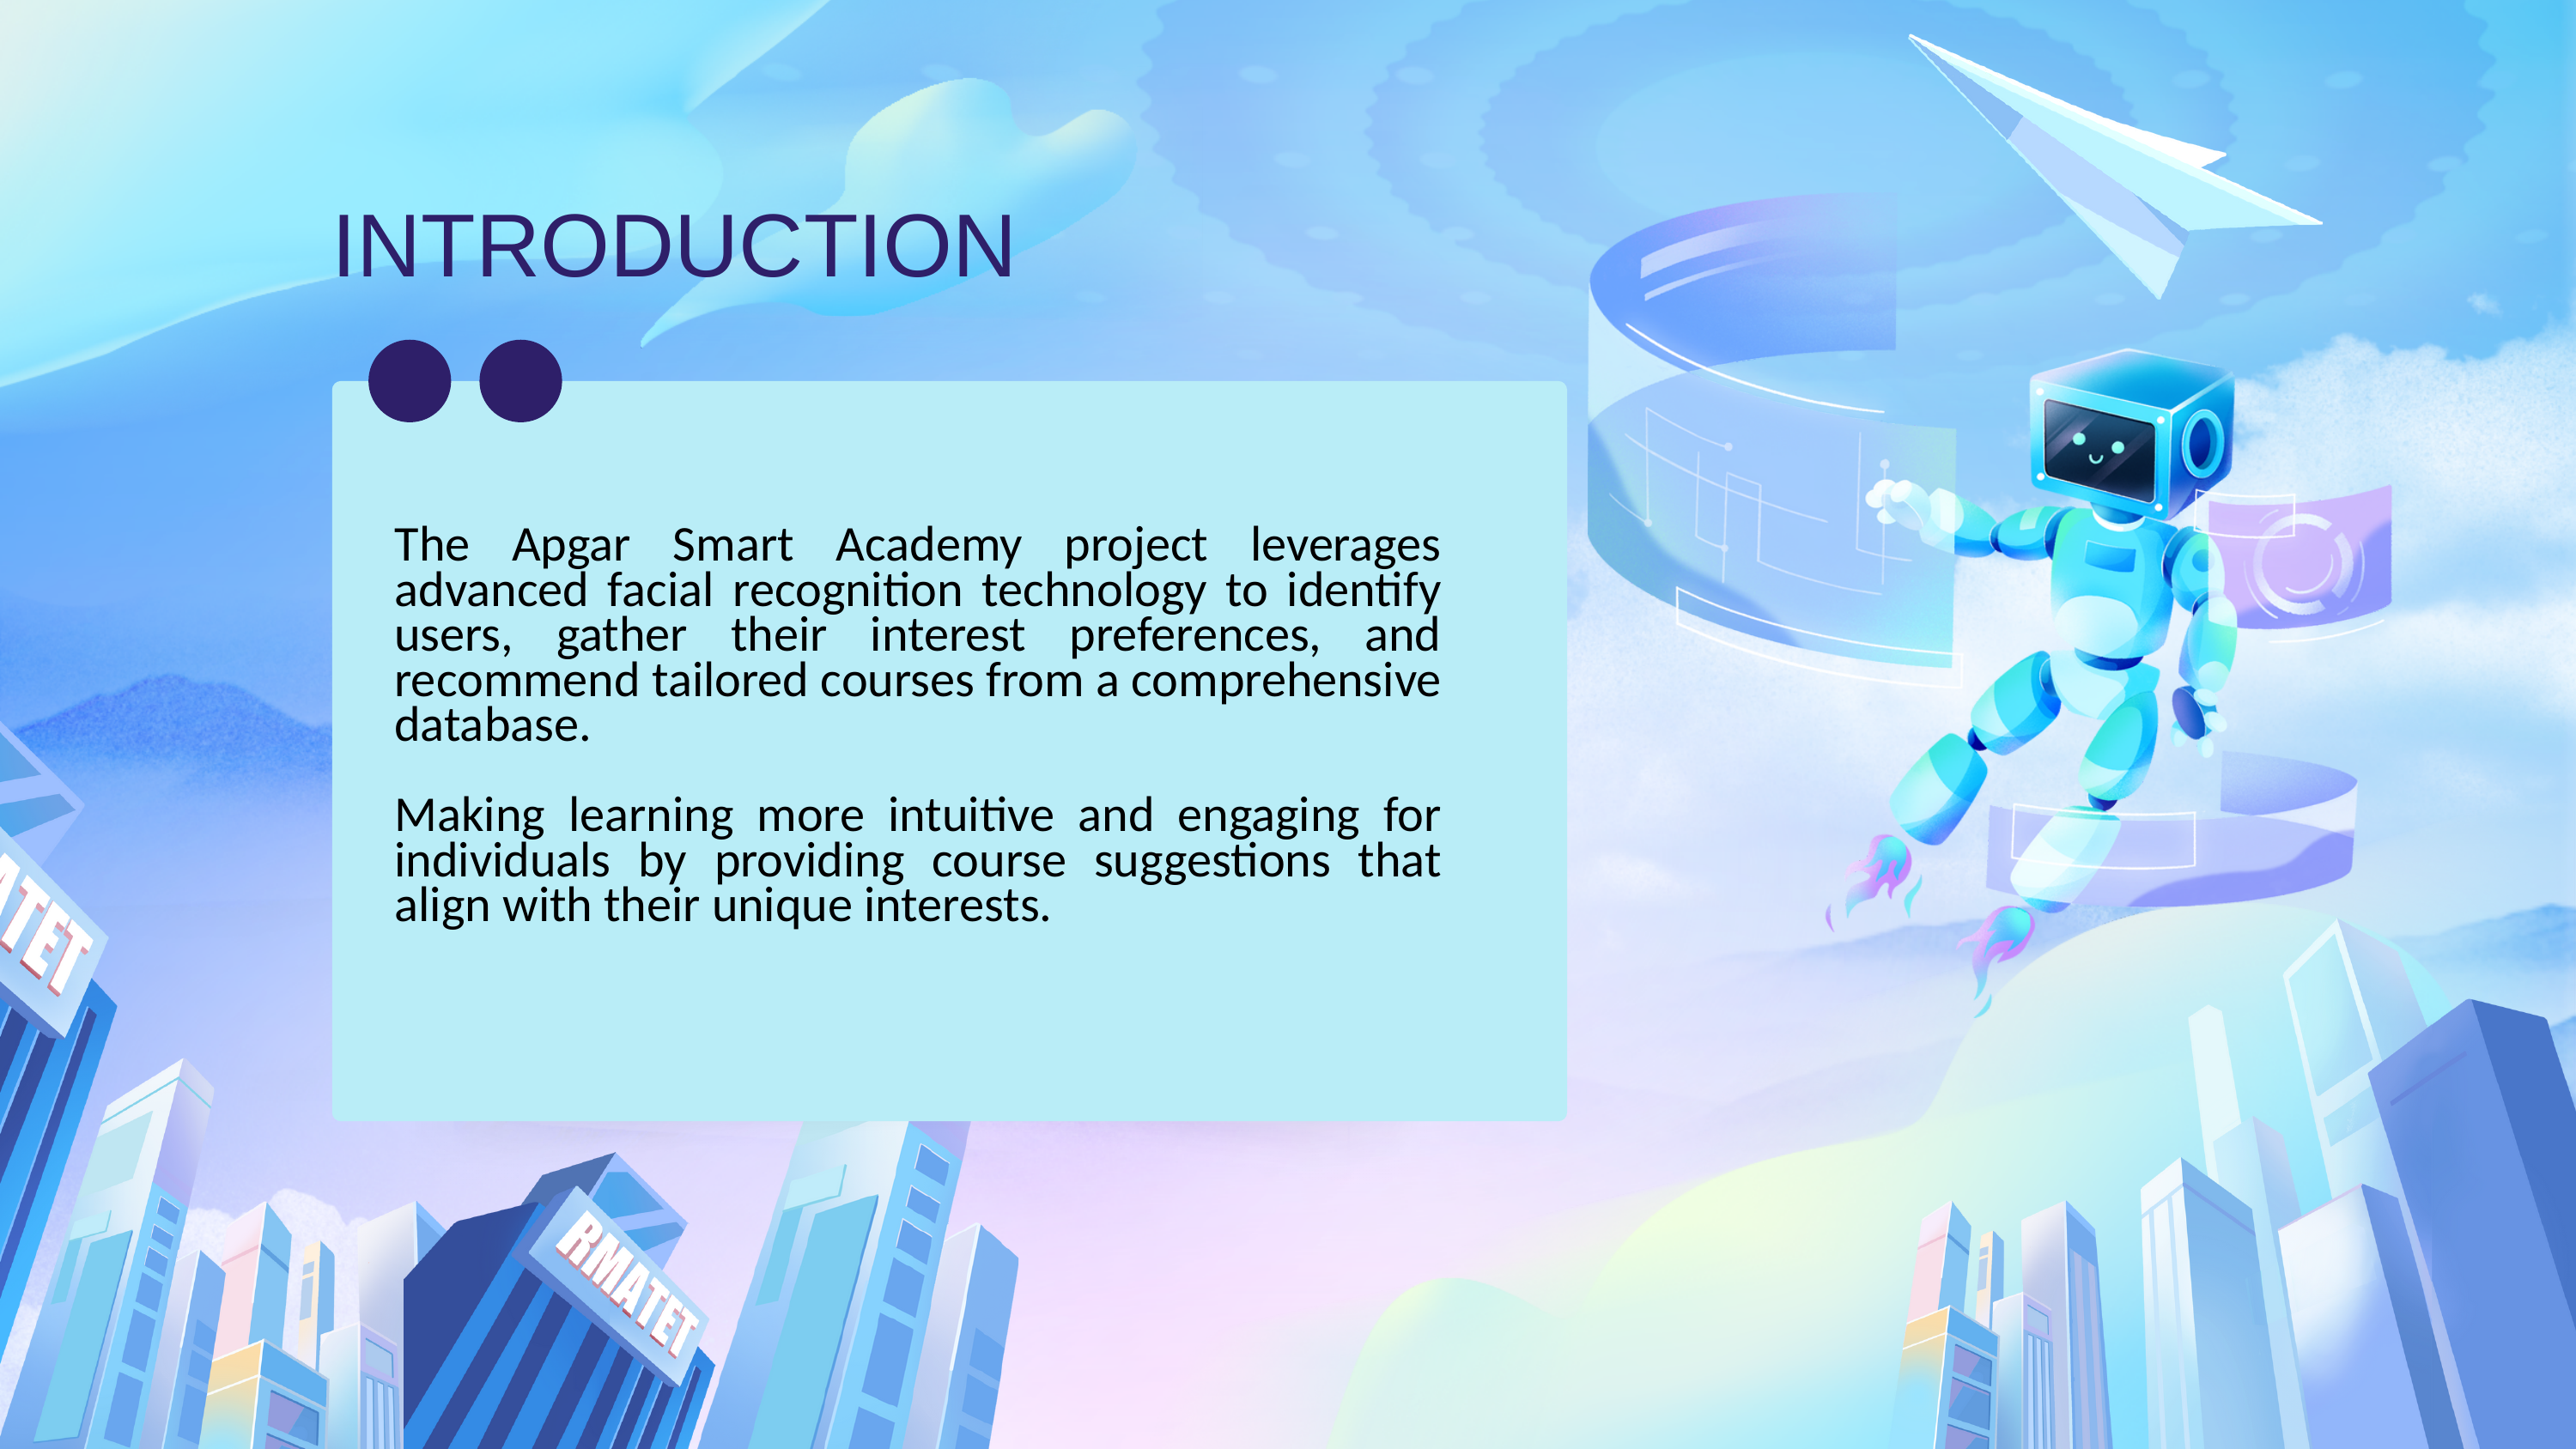

INTRODUCTION

The Apgar Smart Academy project leverages advanced facial recognition technology to identify users, gather their interest preferences, and recommend tailored courses from a comprehensive database.

Making learning more intuitive and engaging for individuals by providing course suggestions that align with their unique interests.